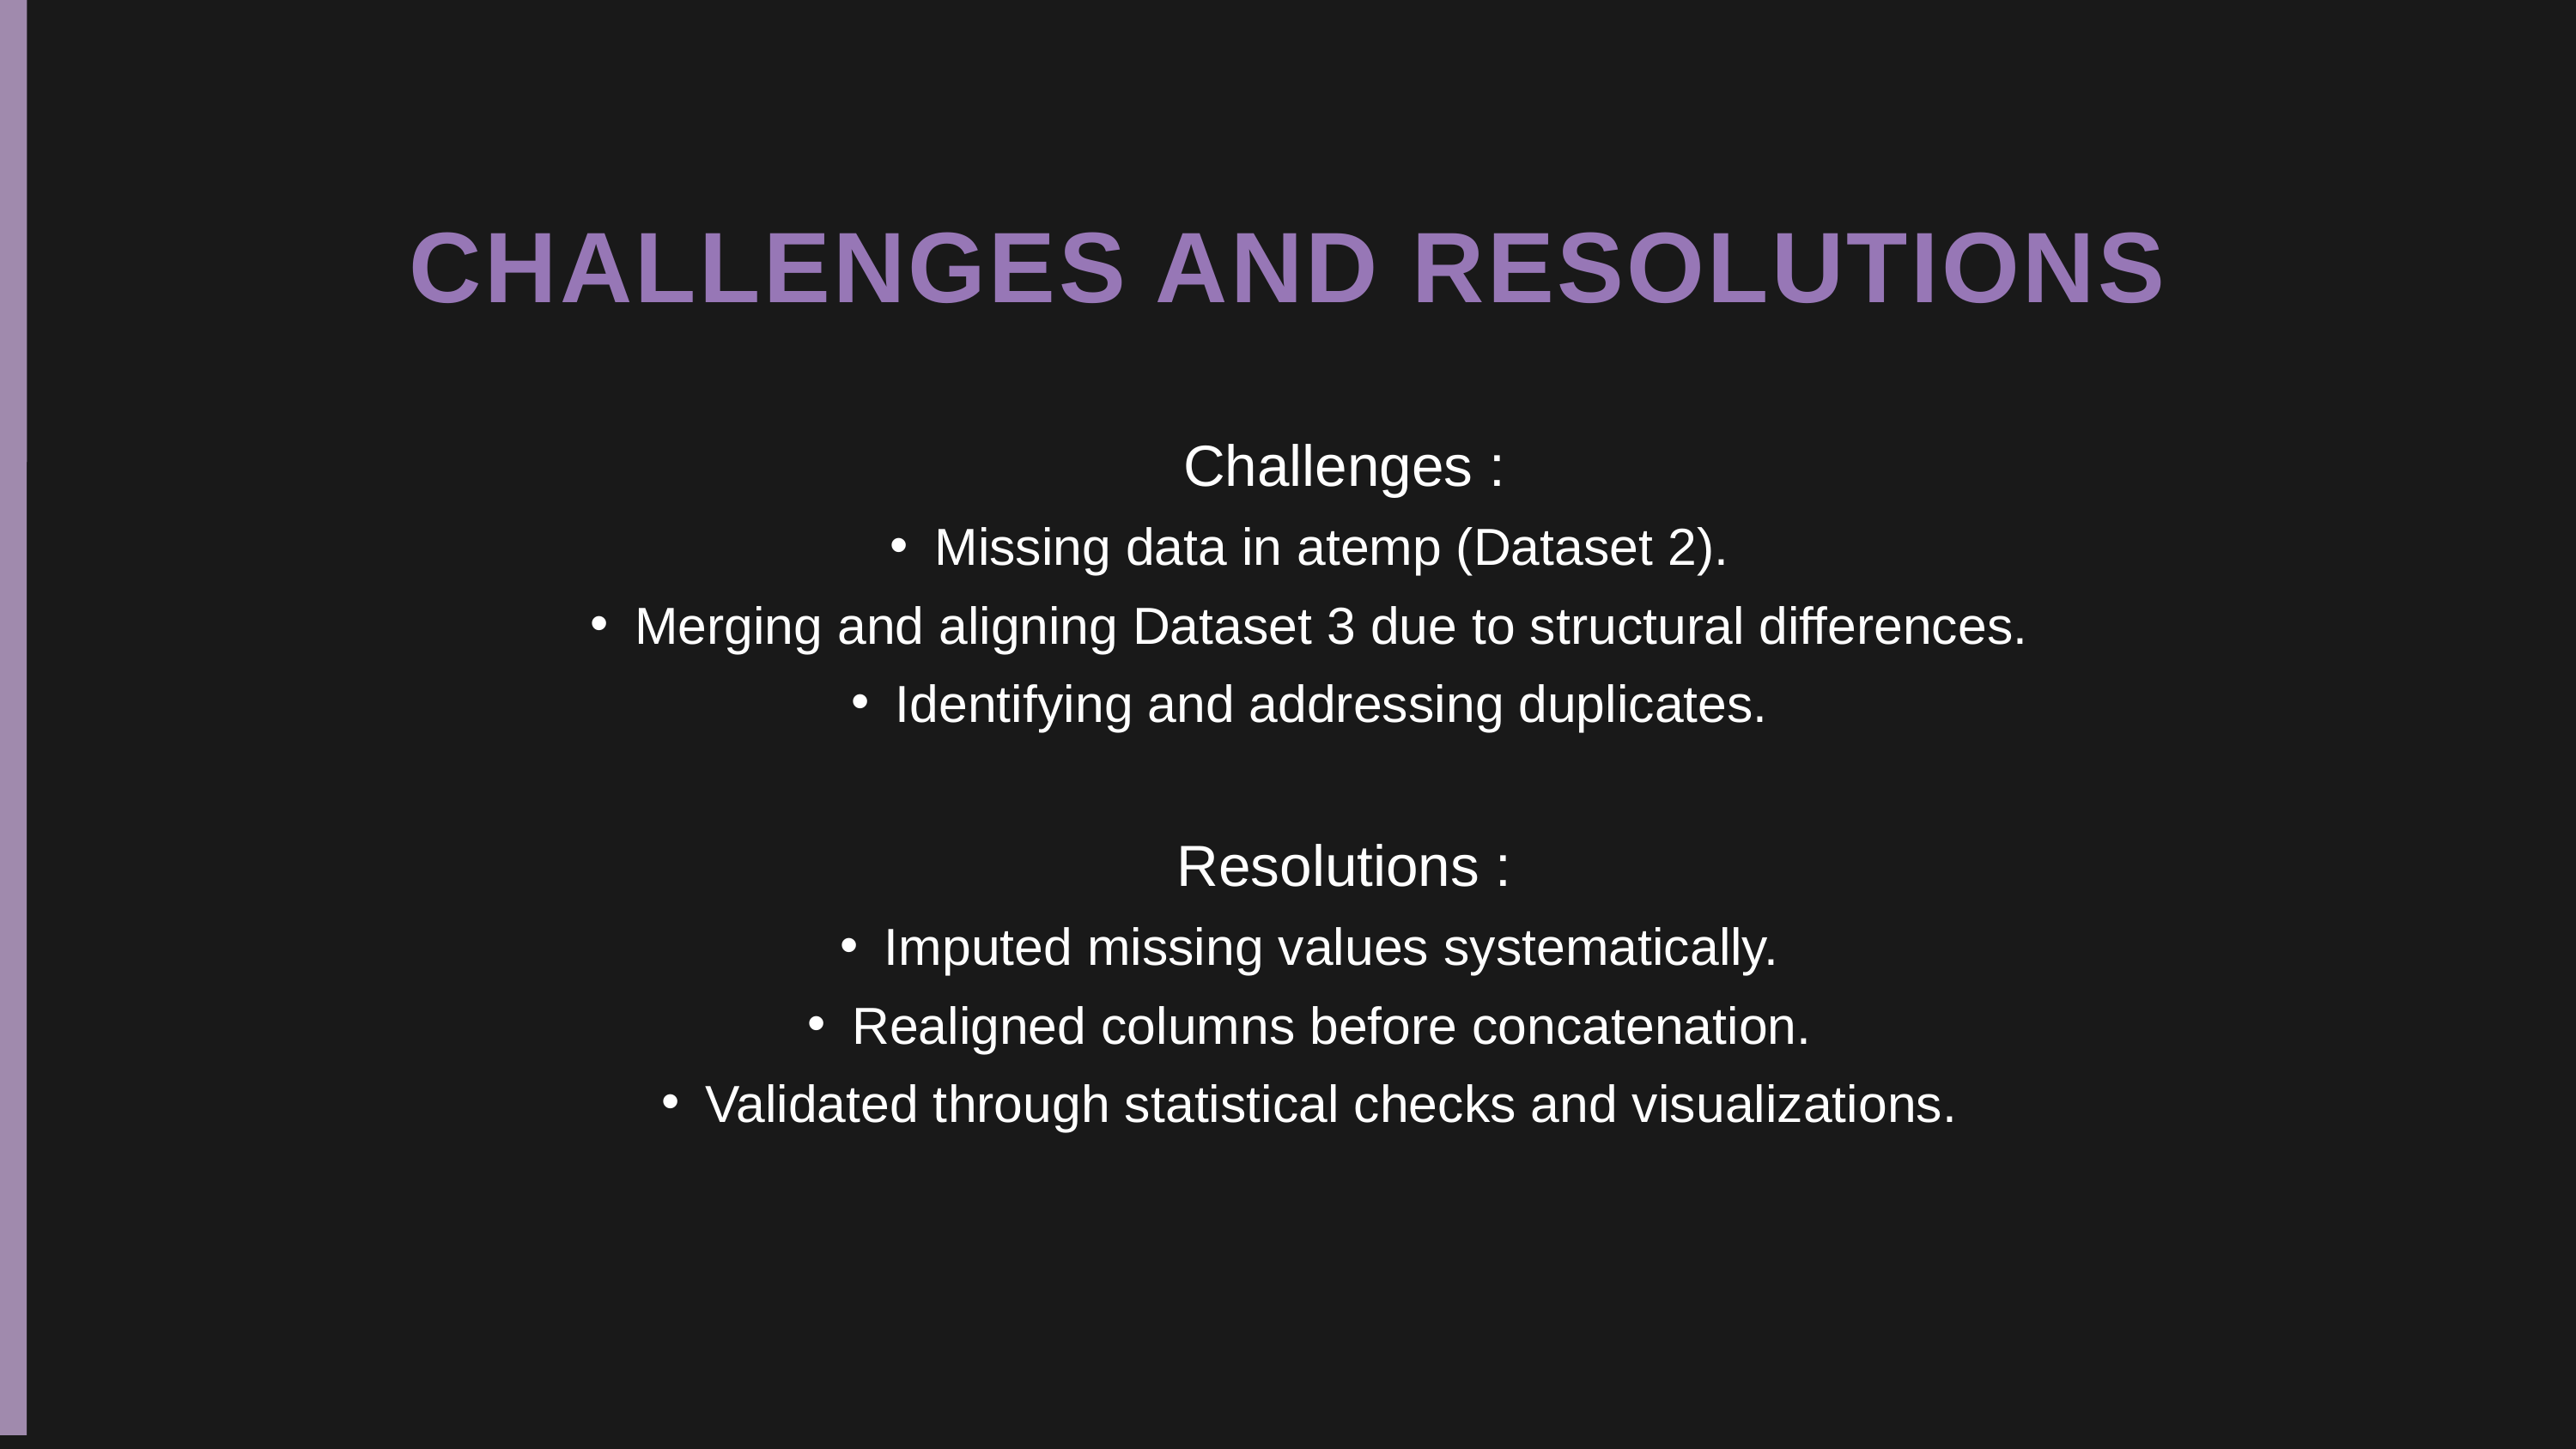

CHALLENGES AND RESOLUTIONS

       Challenges :
Missing data in atemp (Dataset 2).
Merging and aligning Dataset 3 due to structural differences.
Identifying and addressing duplicates.

       Resolutions :
Imputed missing values systematically.
Realigned columns before concatenation.
Validated through statistical checks and visualizations.